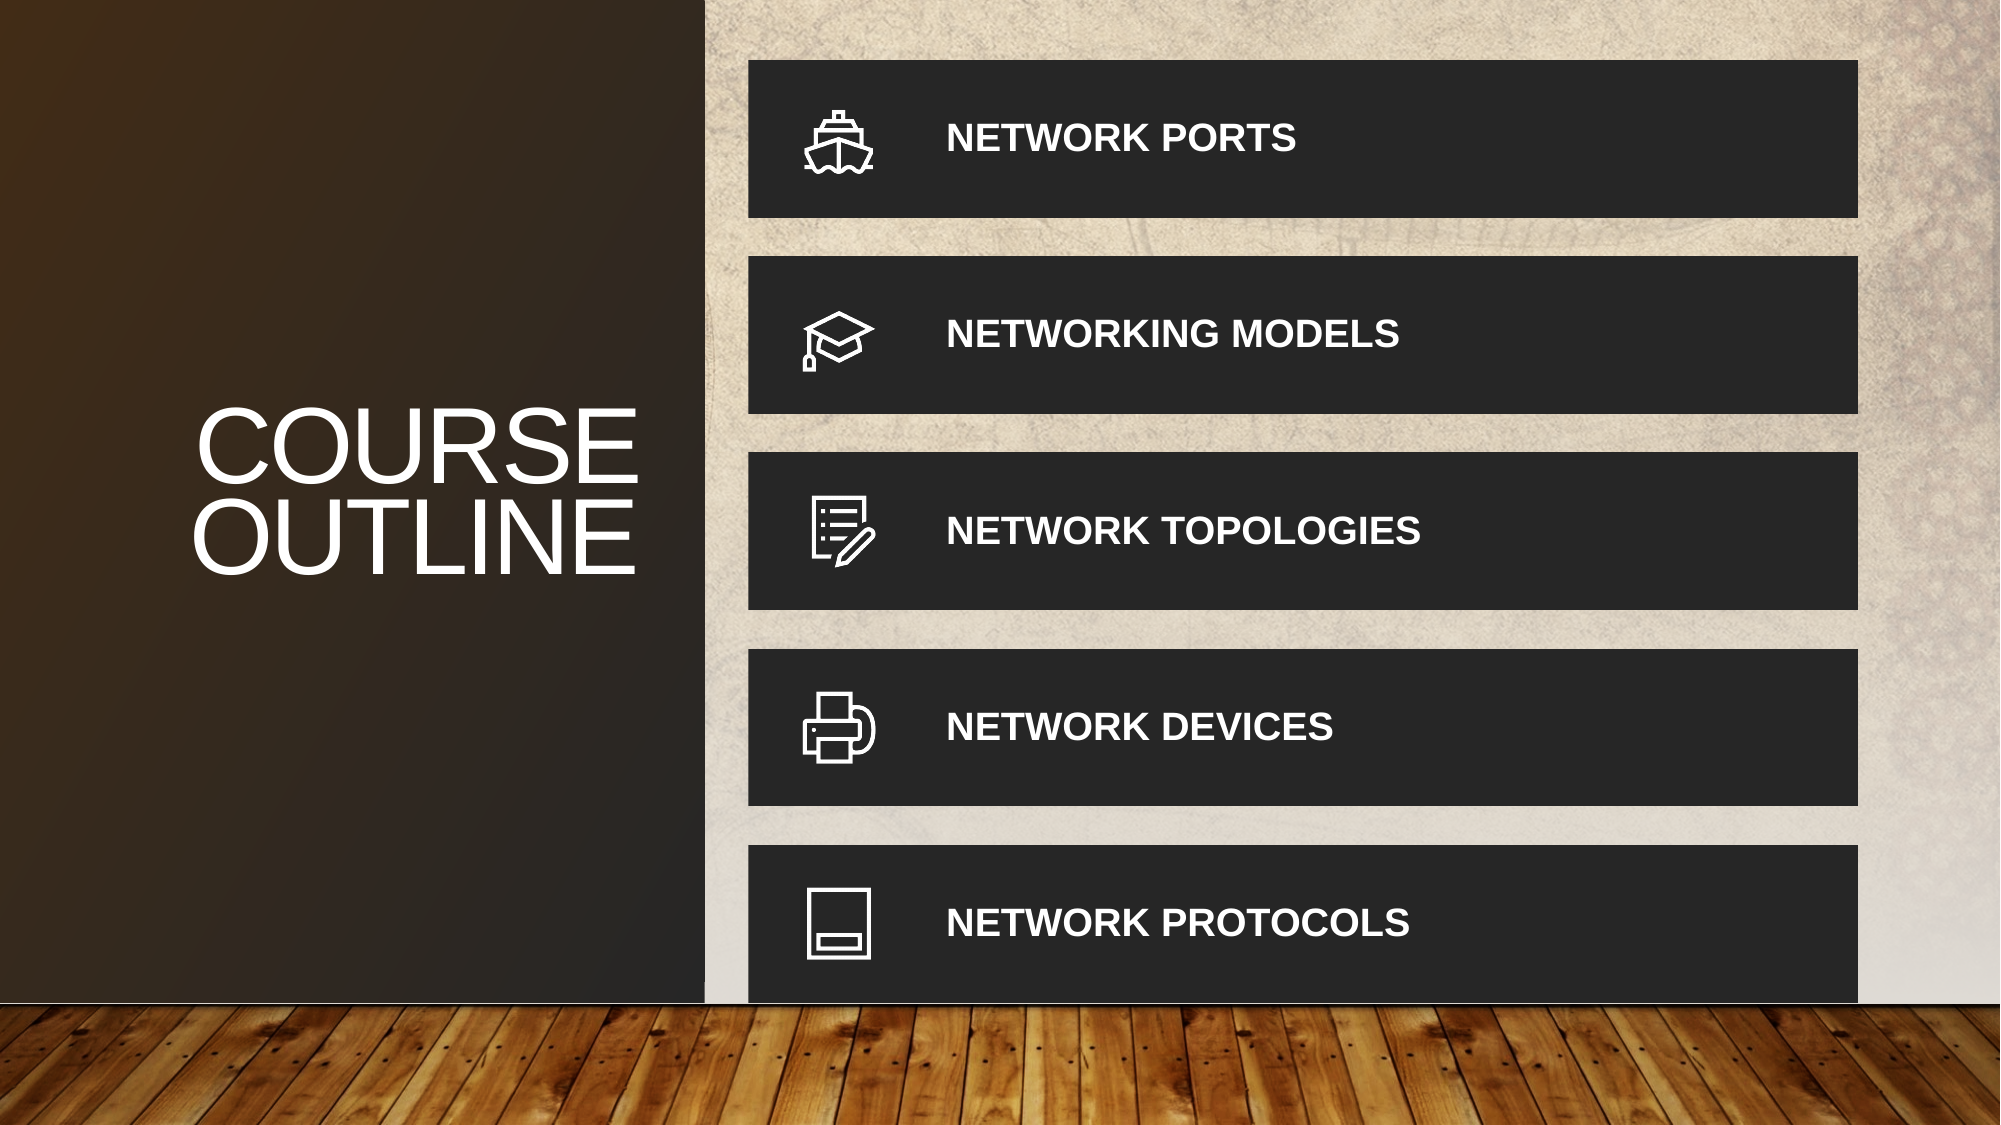

3
# COURSE OUTLINE
NETWORK PORTS
NETWORKING MODELS
NETWORK TOPOLOGIES
NETWORK DEVICES
NETWORK PROTOCOLS